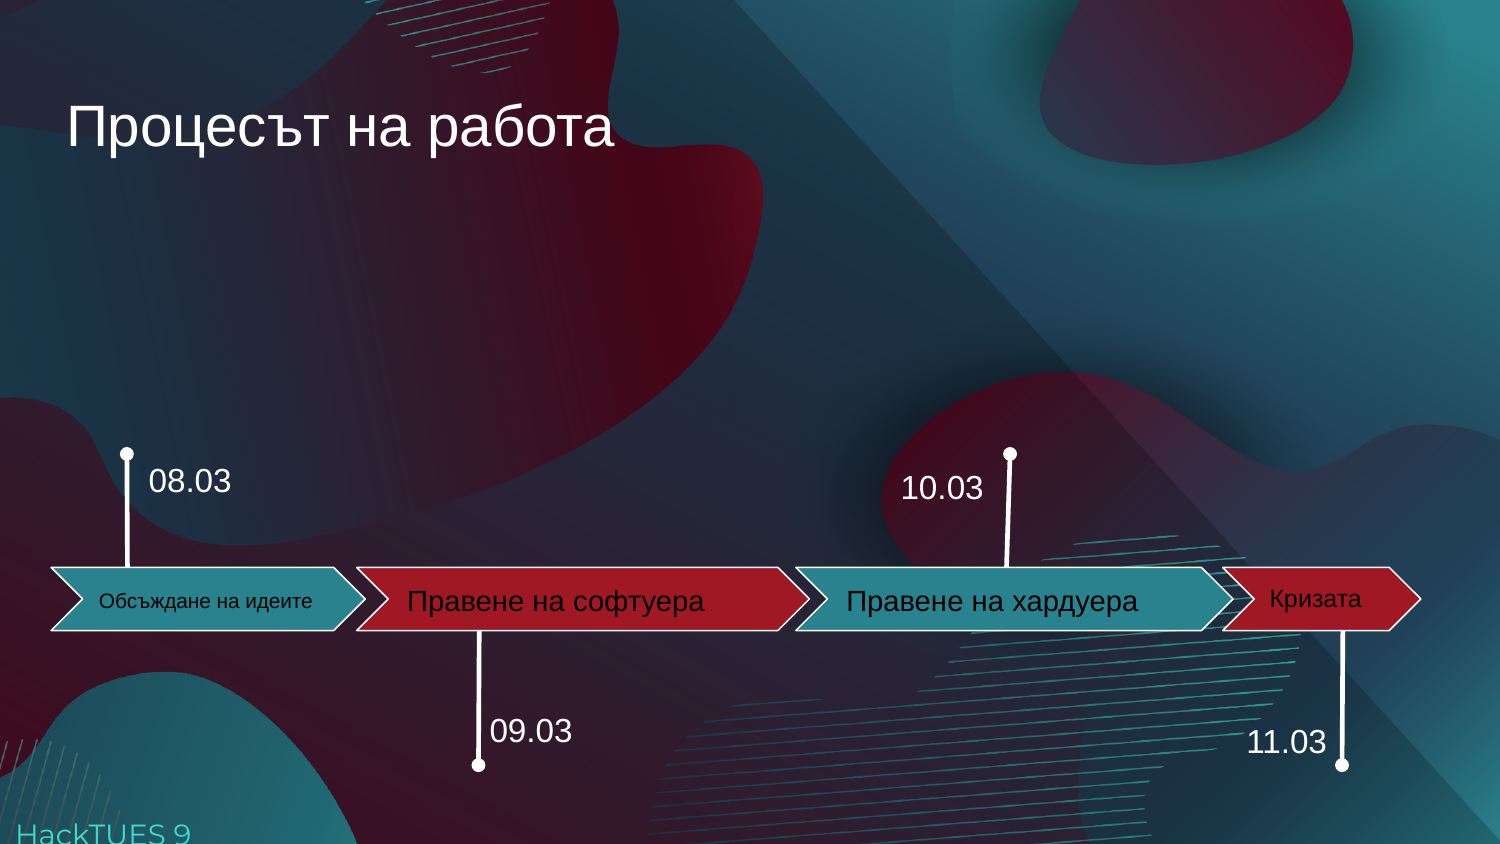

# Процесът на работа

10.03
08.03

Правене на софтуера
Кризата
Правене на хардуера
Обсъждане на идеите
09.03
11.03